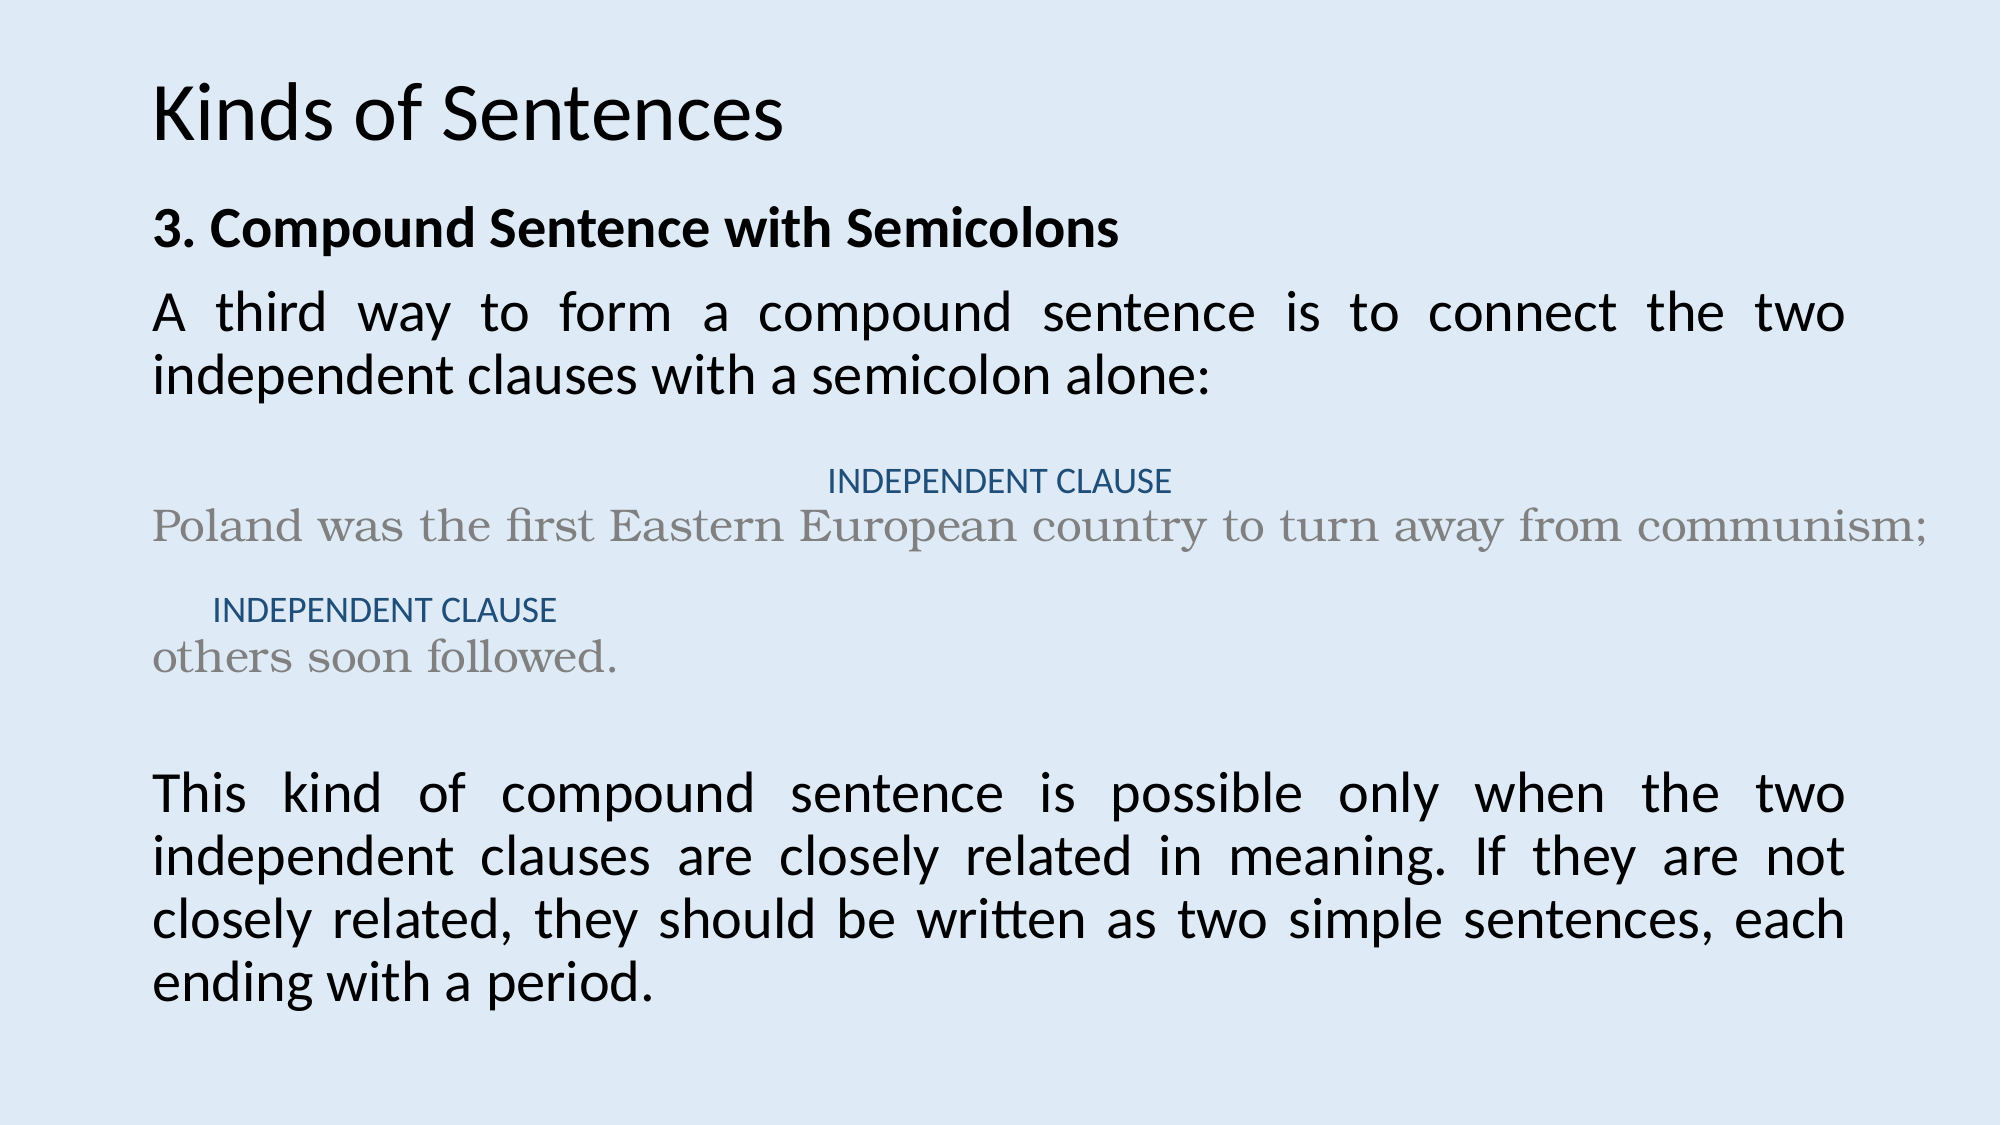

# Kinds of Sentences
3. Compound Sentence with Semicolons
A third way to form a compound sentence is to connect the two independent clauses with a semicolon alone:

This kind of compound sentence is possible only when the two independent clauses are closely related in meaning. If they are not closely related, they should be written as two simple sentences, each ending with a period.
INDEPENDENT CLAUSE
Poland was the first Eastern European country to turn away from communism;
INDEPENDENT CLAUSE
others soon followed.